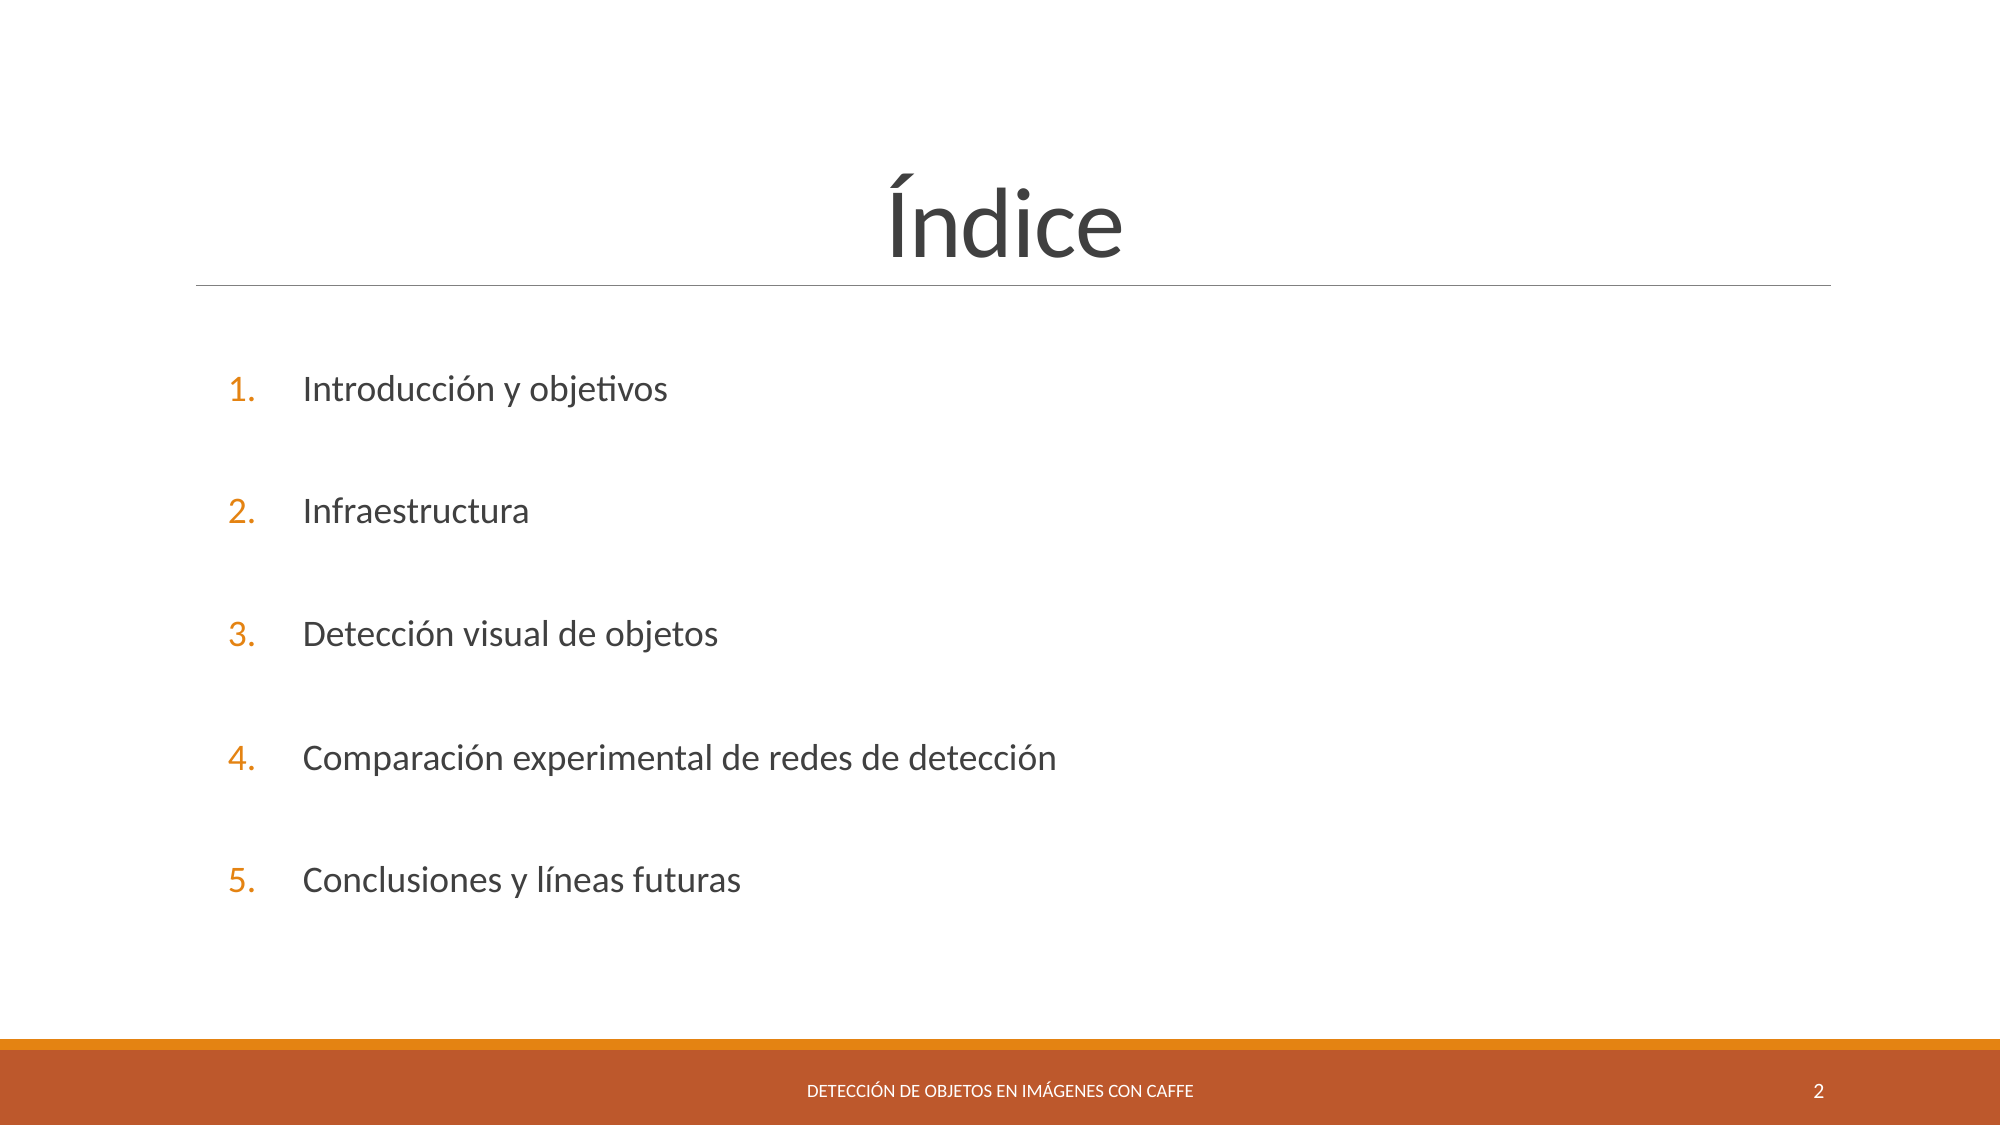

# Índice

Introducción y objetivos

Infraestructura

Detección visual de objetos

Comparación experimental de redes de detección

Conclusiones y líneas futuras
Detección de objetos en imágenes con Caffe
2